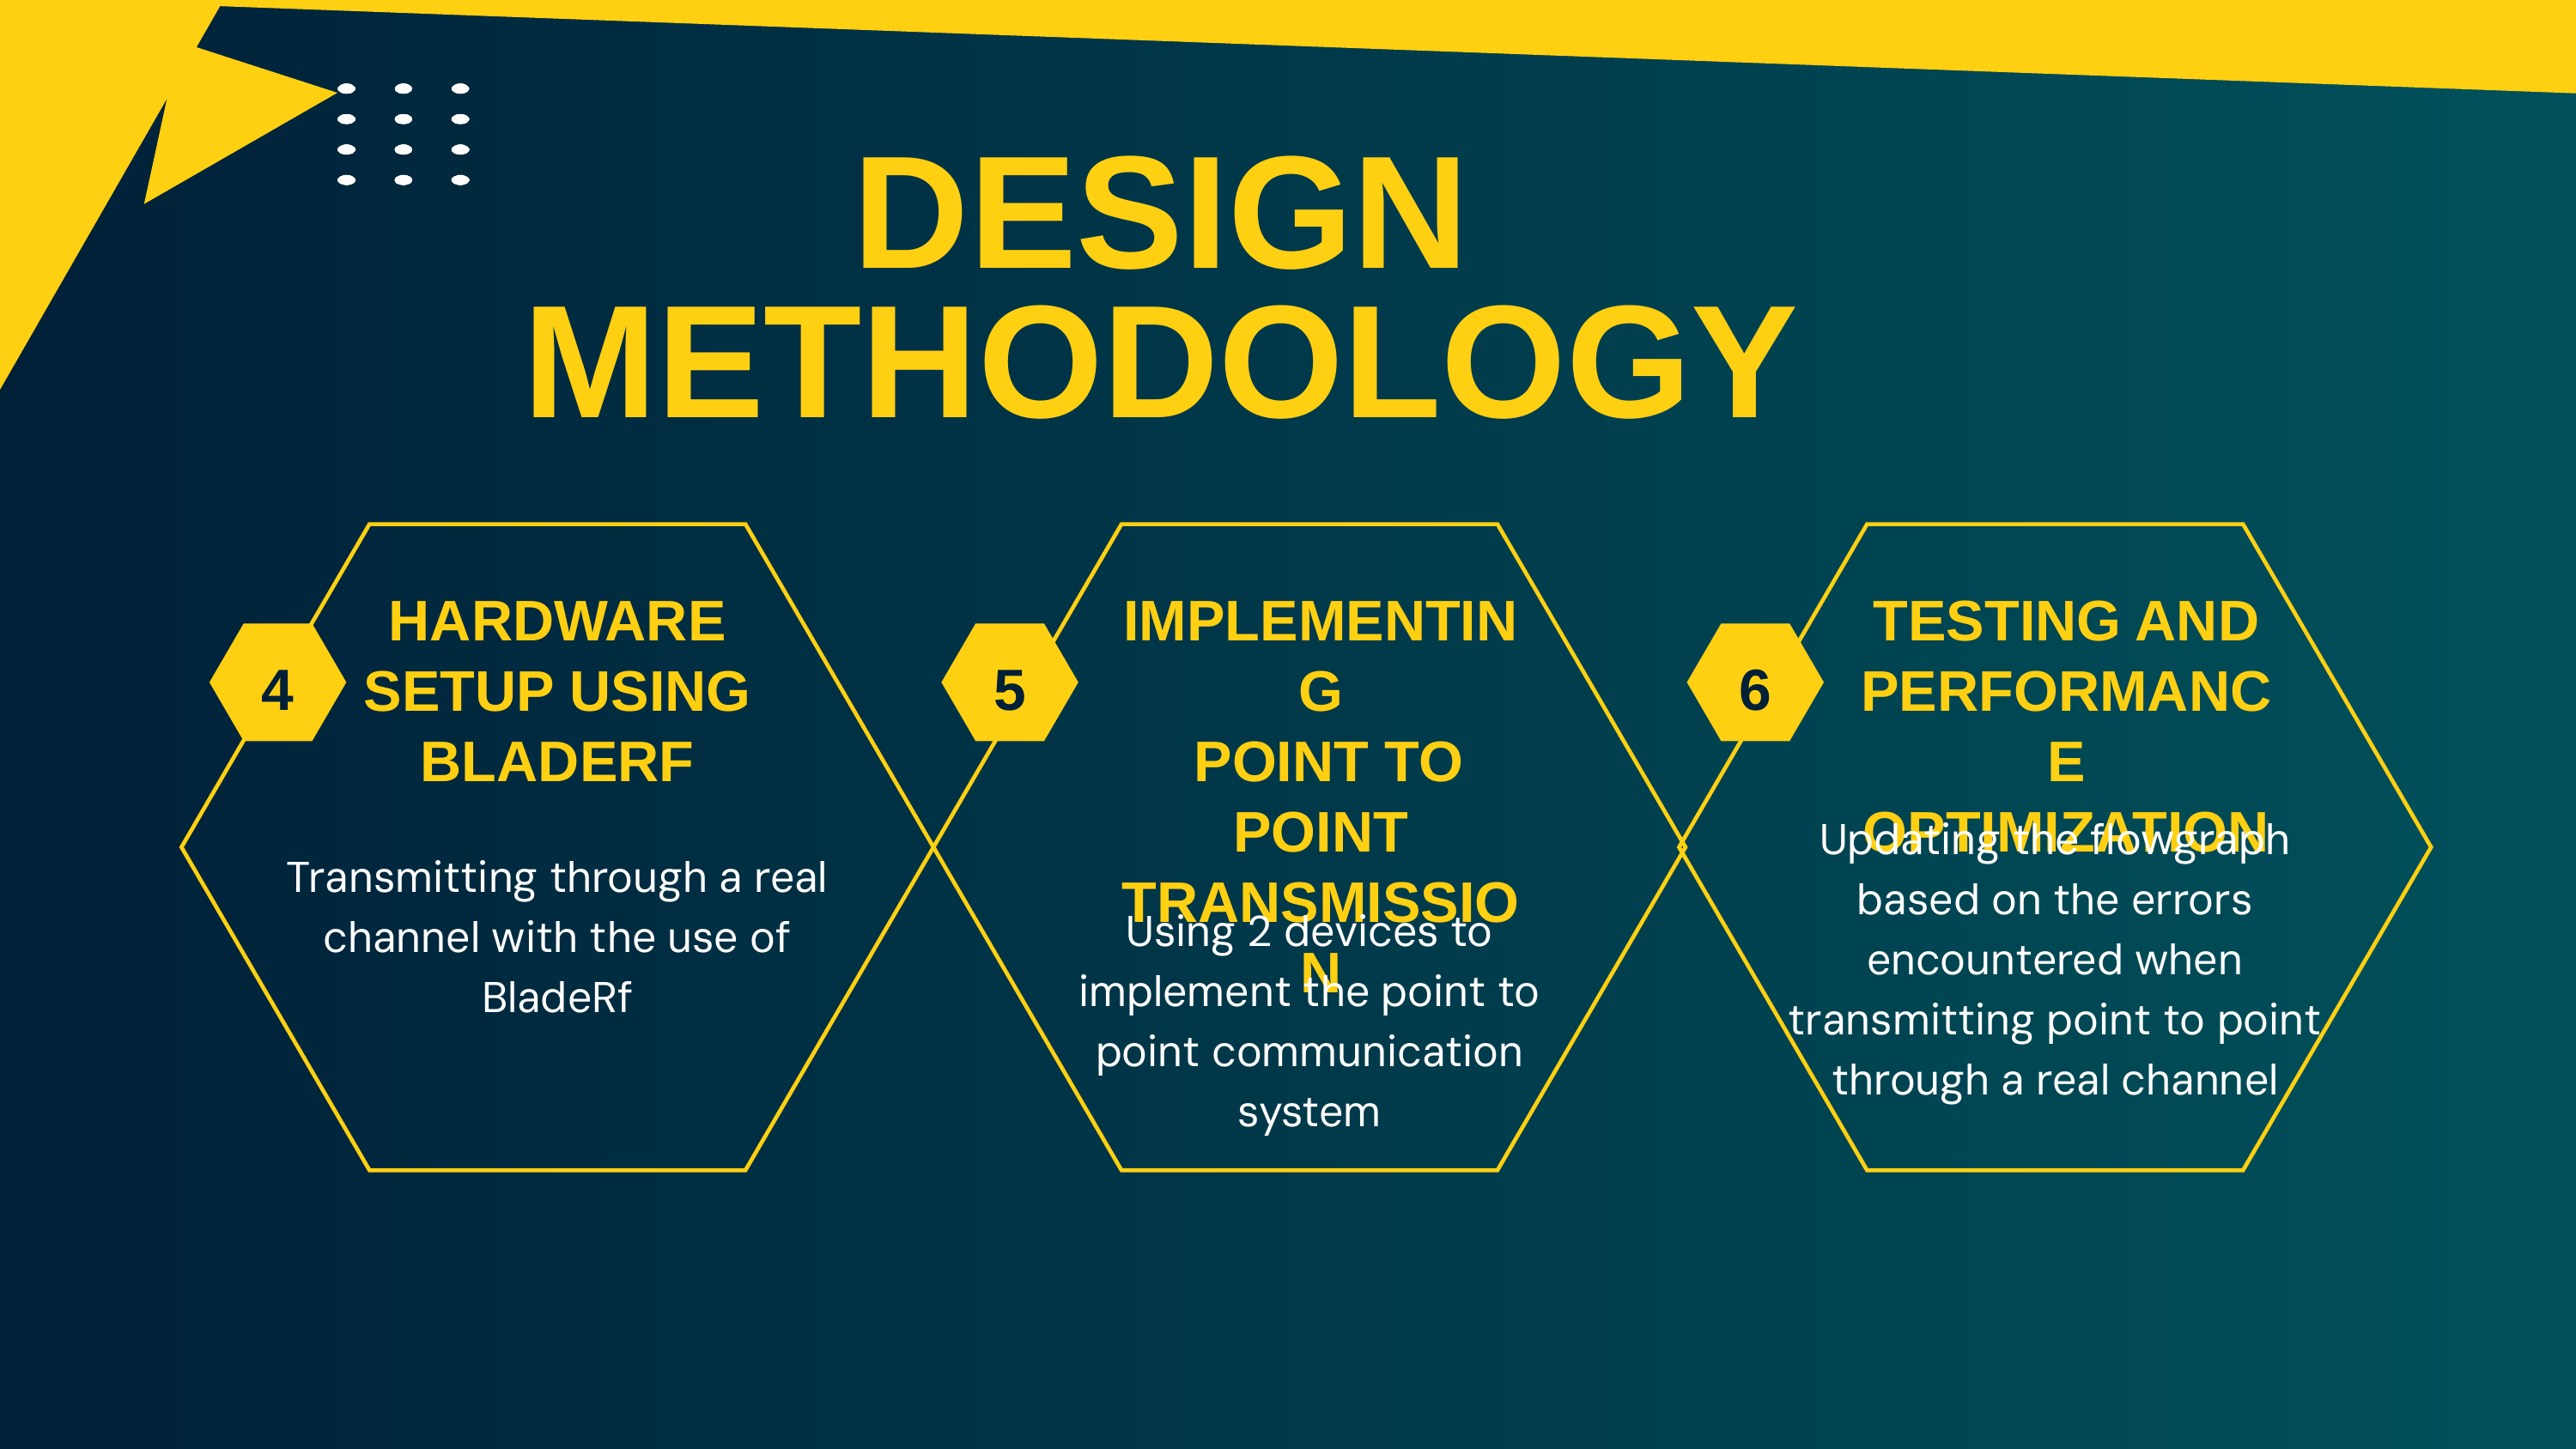

DESIGN METHODOLOGY

HARDWARE SETUP USING BLADERF
IMPLEMENTING
 POINT TO POINT TRANSMISSION
TESTING AND PERFORMANCE OPTIMIZATION

4
5
6
Updating the flowgraph based on the errors encountered when transmitting point to point through a real channel
Transmitting through a real channel with the use of BladeRf
Using 2 devices to implement the point to point communication system